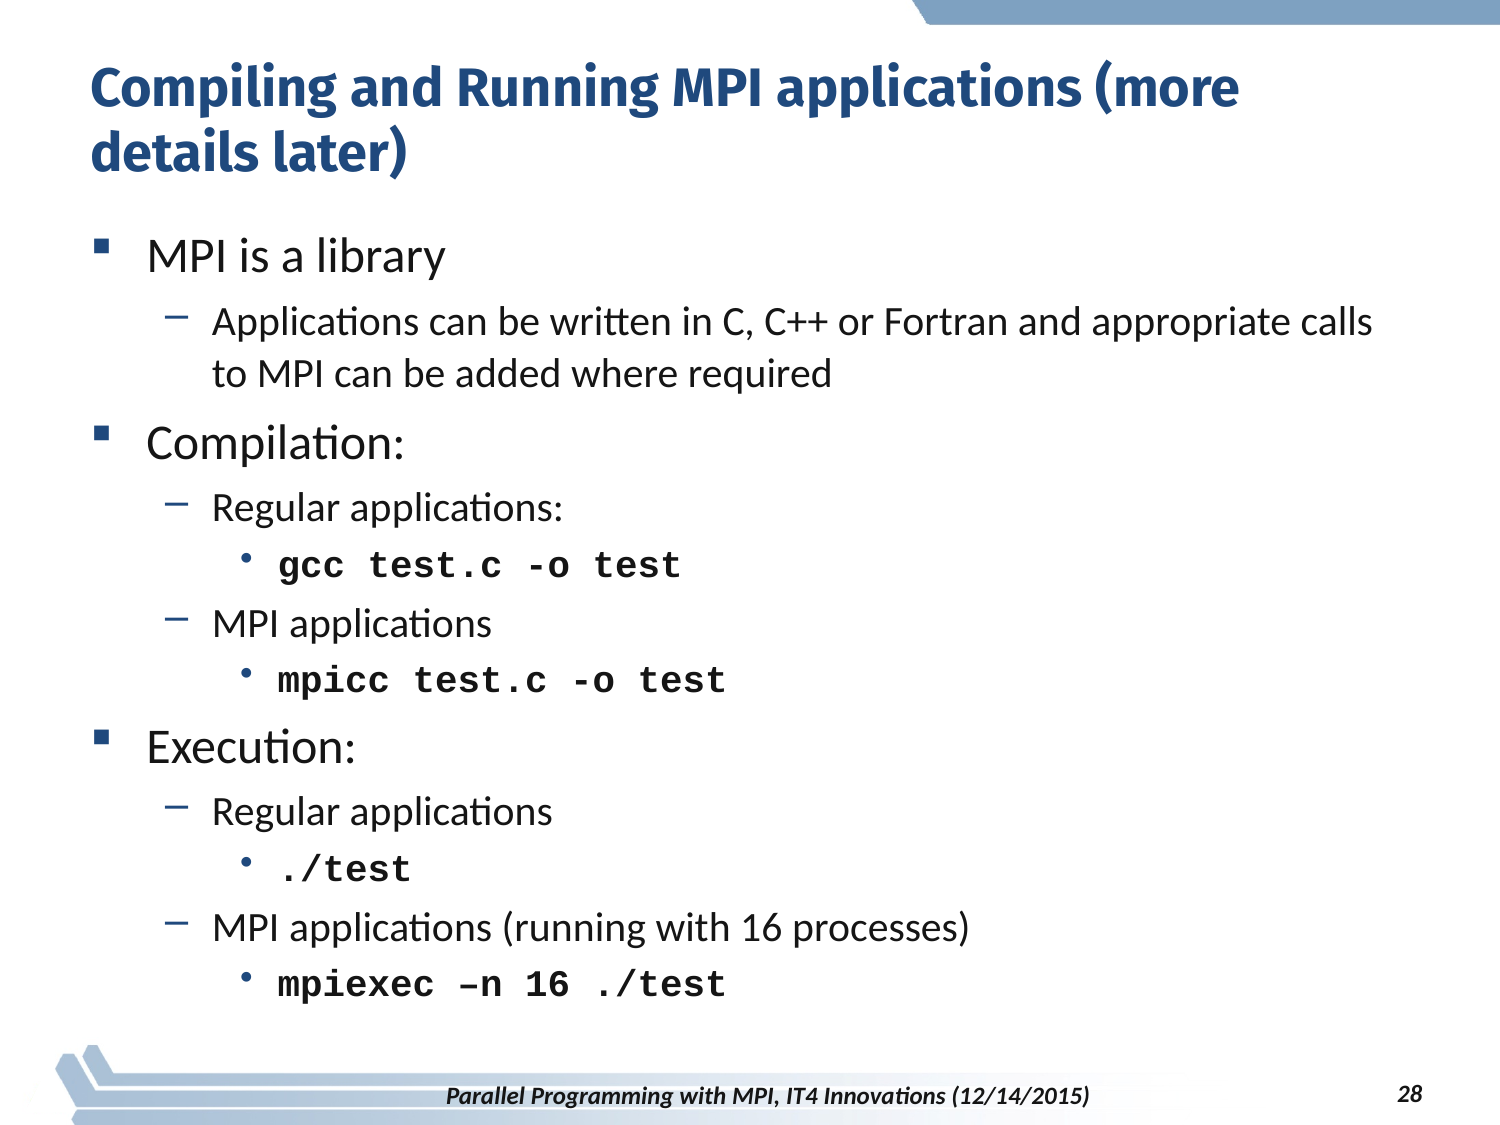

# Compiling and Running MPI applications (more details later)
MPI is a library
Applications can be written in C, C++ or Fortran and appropriate calls to MPI can be added where required
Compilation:
Regular applications:
gcc test.c -o test
MPI applications
mpicc test.c -o test
Execution:
Regular applications
./test
MPI applications (running with 16 processes)
mpiexec –n 16 ./test
28
Parallel Programming with MPI, IT4 Innovations (12/14/2015)